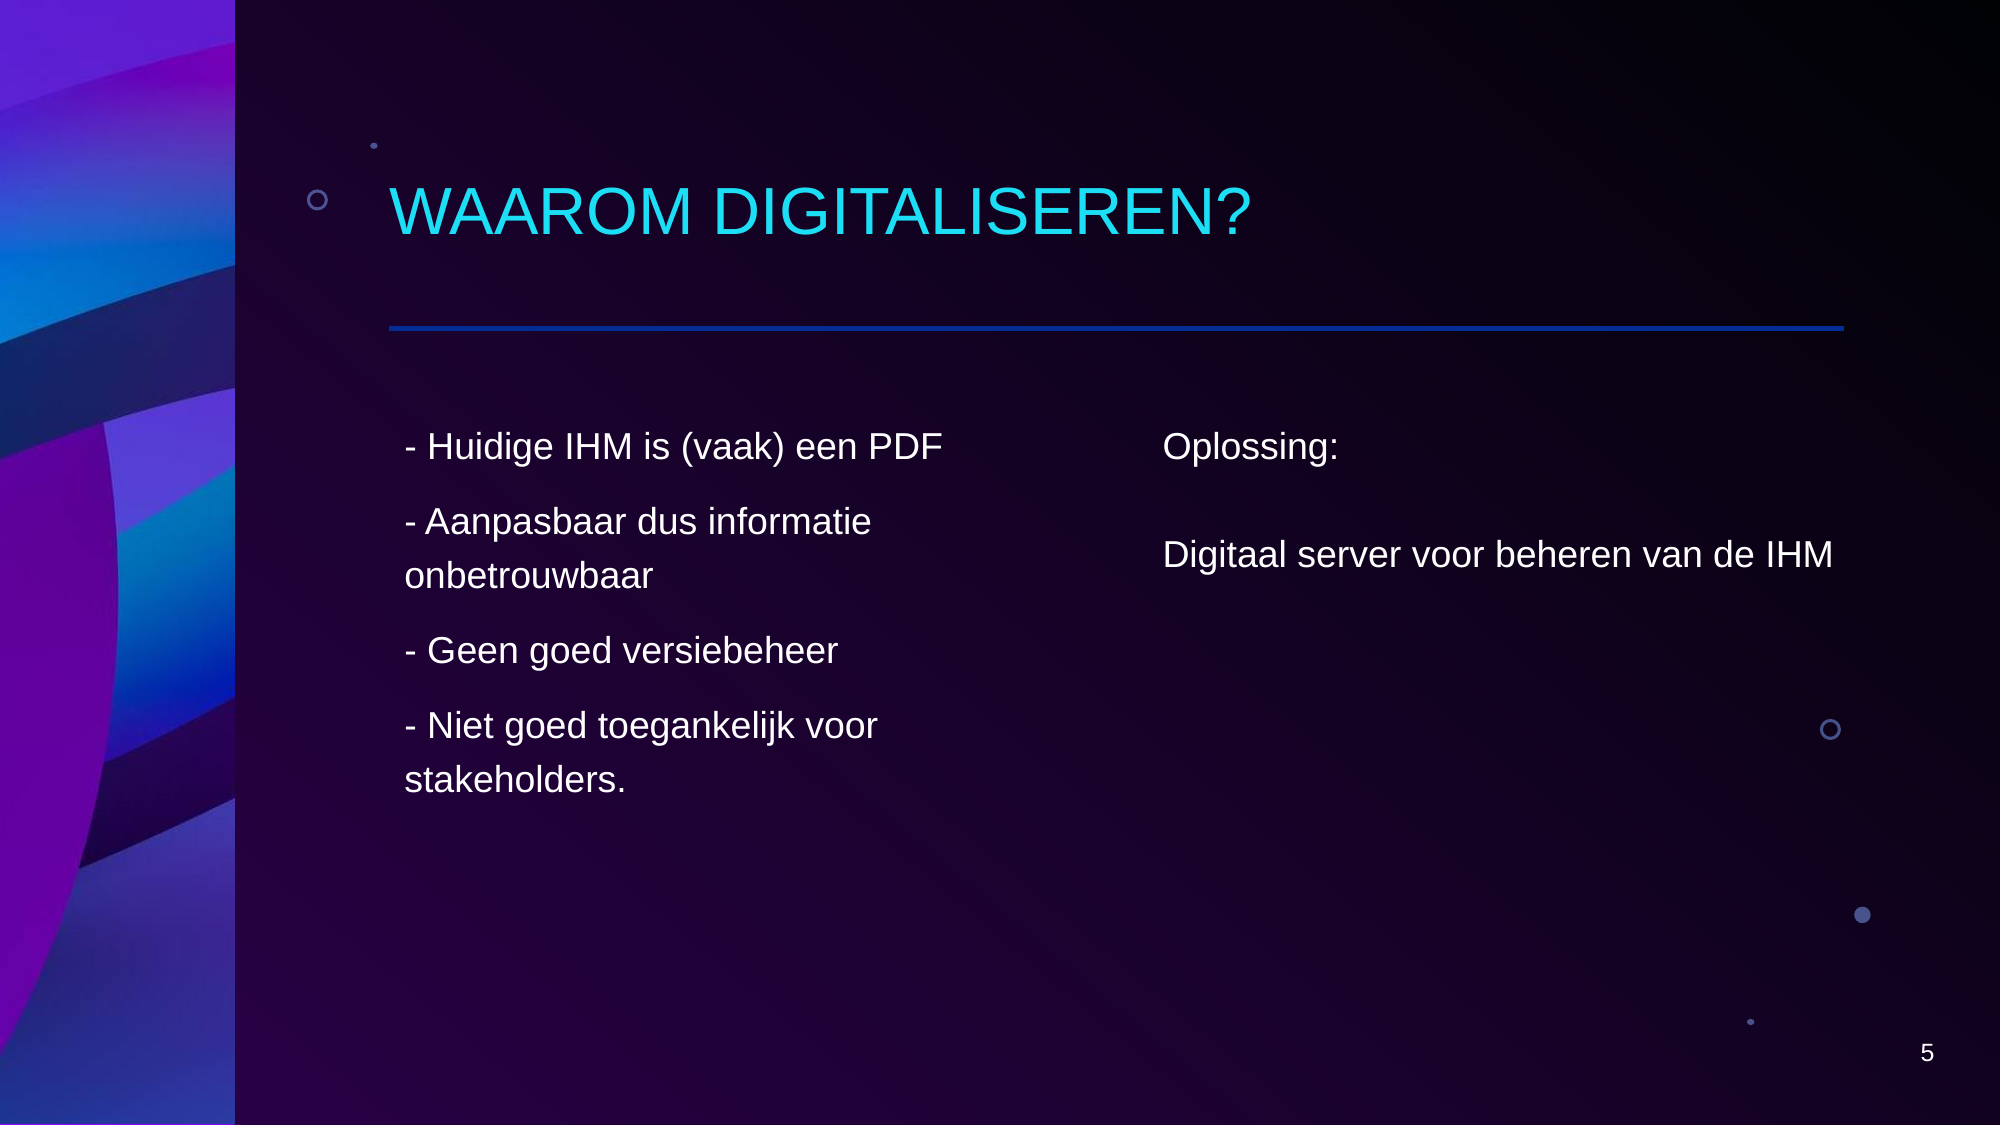

# Waarom digitaliseren?
- Huidige IHM is (vaak) een PDF
- Aanpasbaar dus informatie onbetrouwbaar
- Geen goed versiebeheer
- Niet goed toegankelijk voor stakeholders.
Oplossing:
Digitaal server voor beheren van de IHM
5